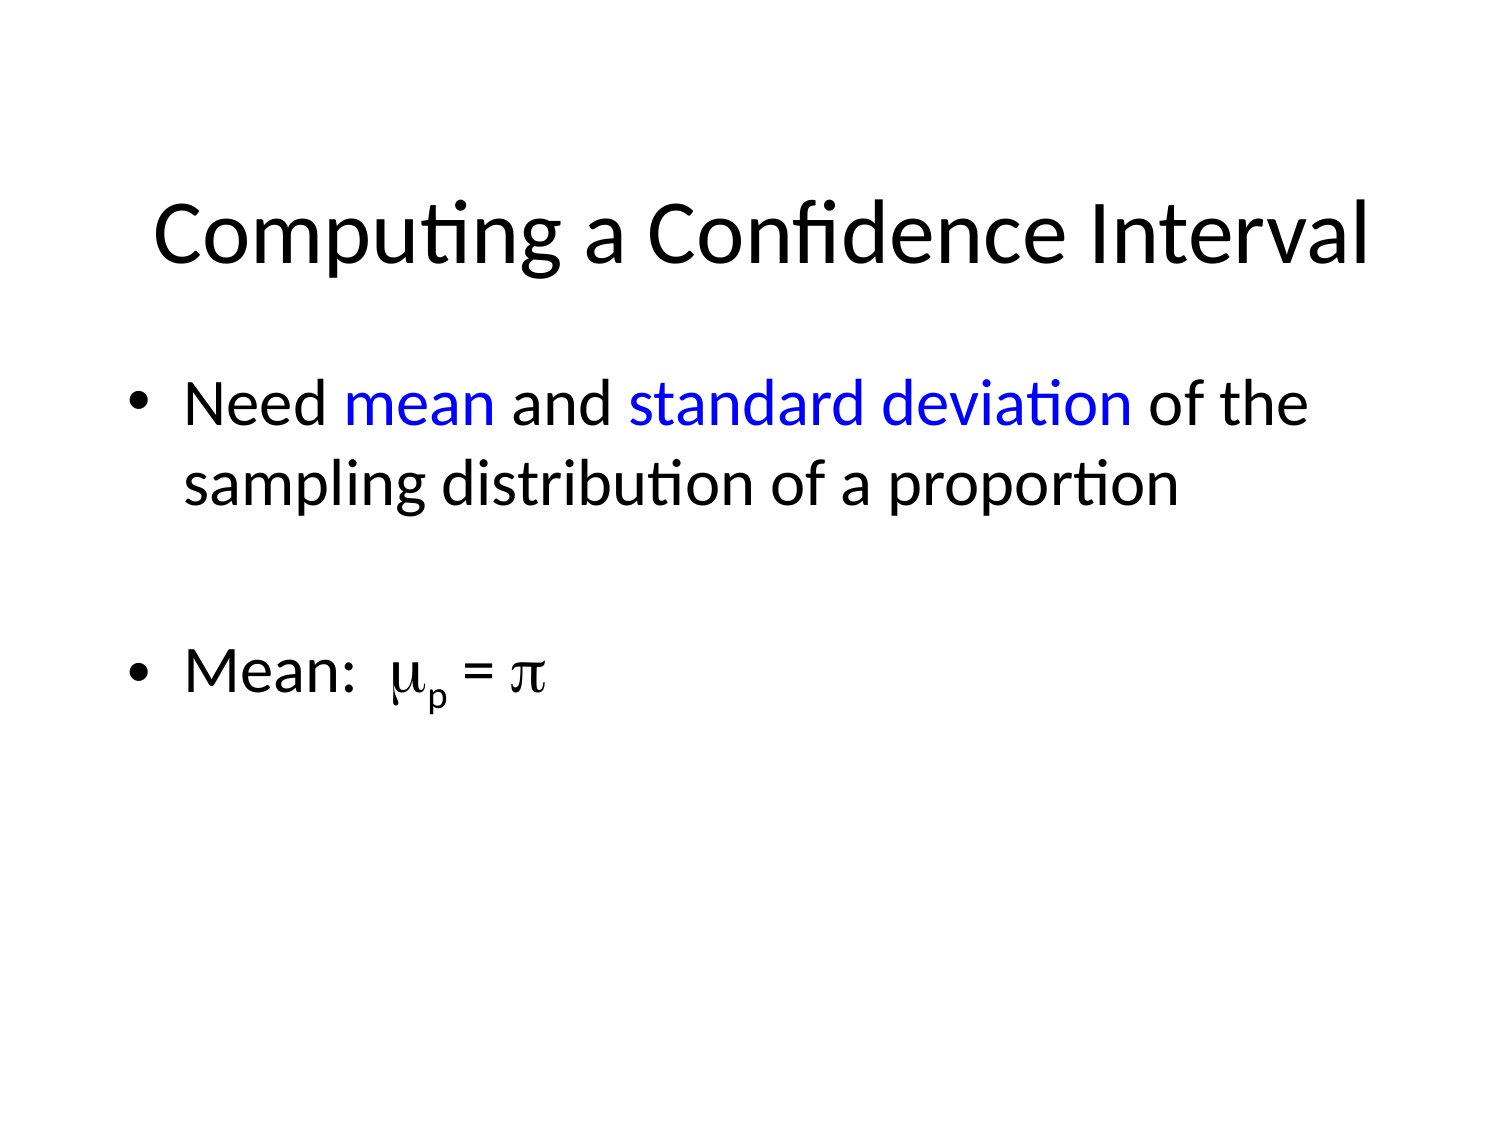

# Computing a Confidence Interval
Need mean and standard deviation of the sampling distribution of a proportion

Mean:  μp = π